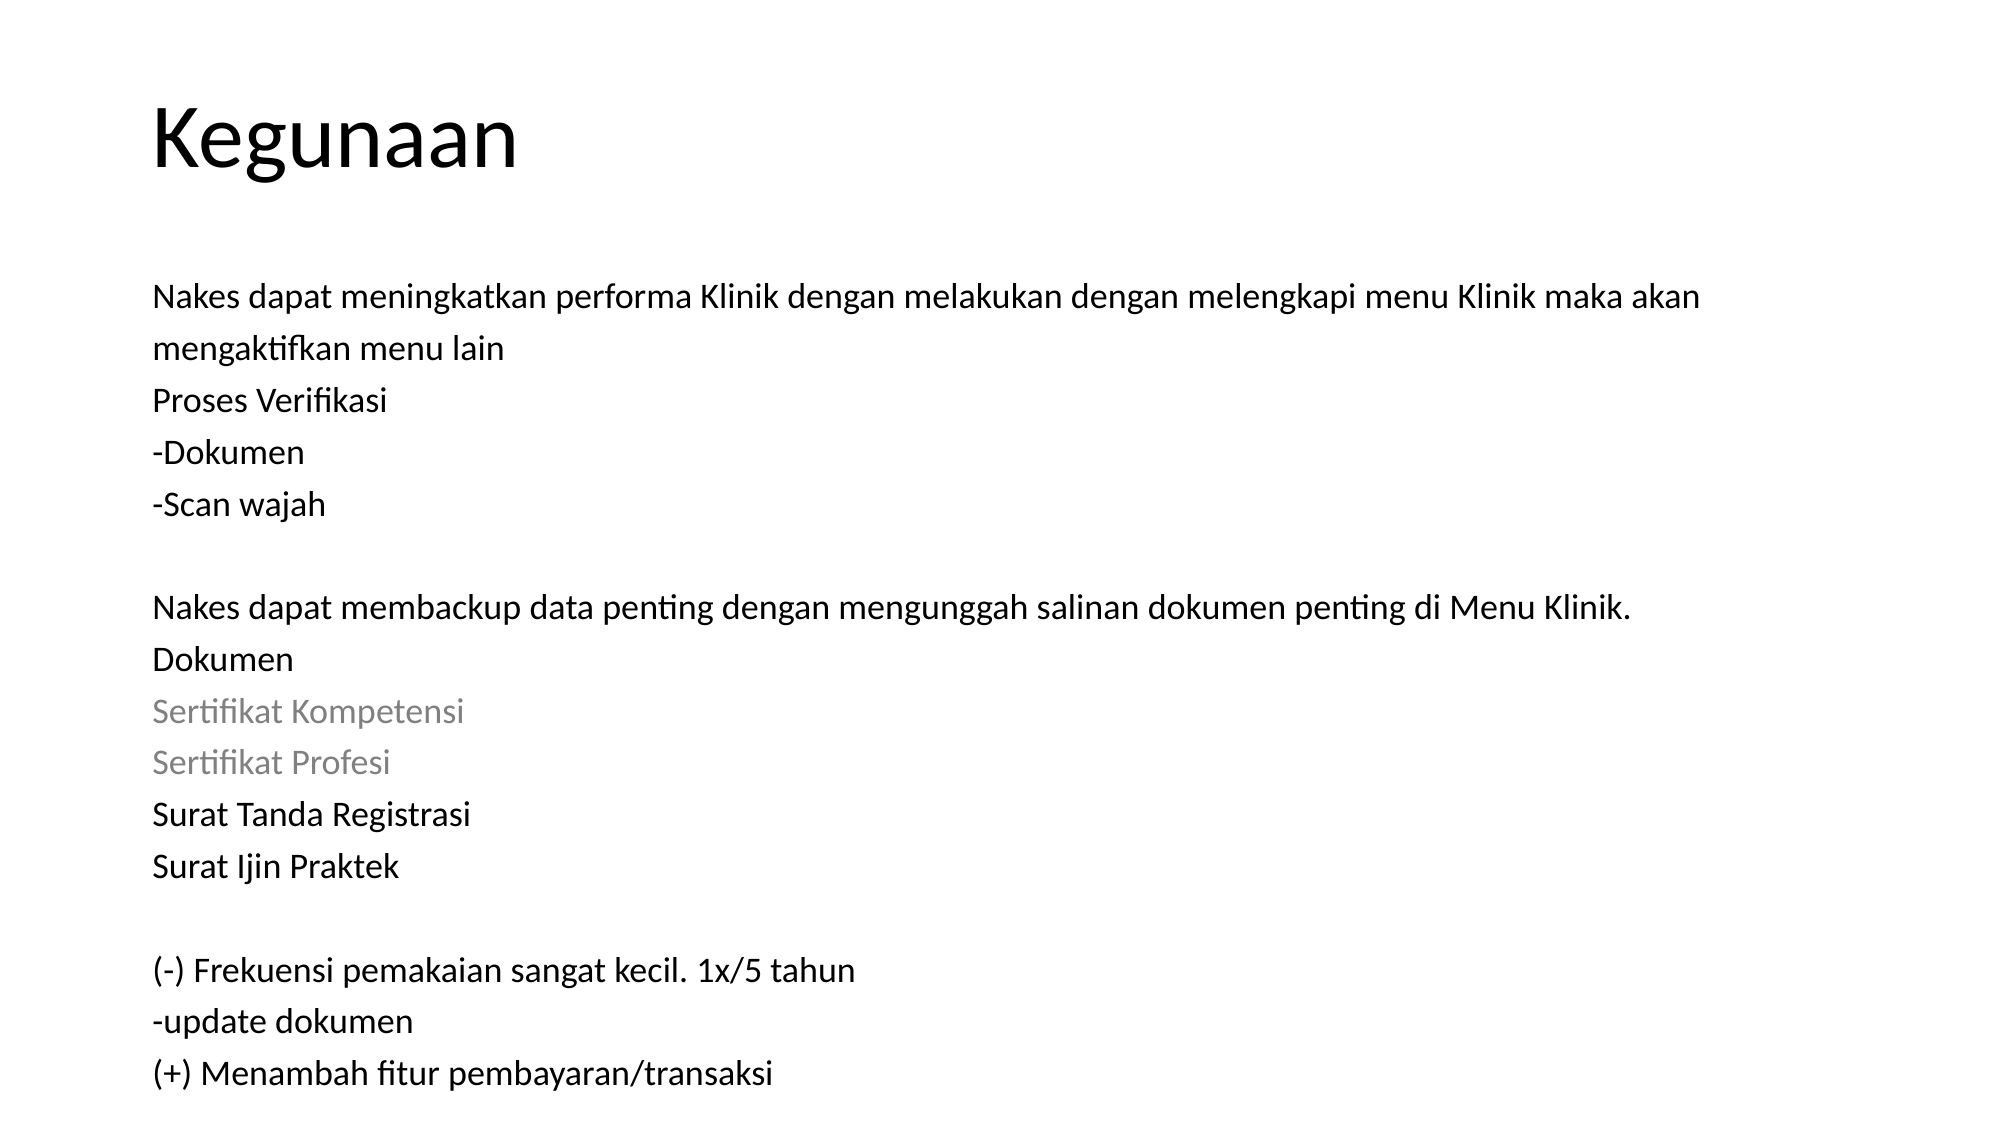

# Kegunaan

Nakes dapat meningkatkan performa Klinik dengan melakukan dengan melengkapi menu Klinik maka akan
mengaktifkan menu lain
Proses Verifikasi
-Dokumen
-Scan wajah

Nakes dapat membackup data penting dengan mengunggah salinan dokumen penting di Menu Klinik.
Dokumen
Sertifikat Kompetensi
Sertifikat Profesi
Surat Tanda Registrasi
Surat Ijin Praktek

(-) Frekuensi pemakaian sangat kecil. 1x/5 tahun
-update dokumen
(+) Menambah fitur pembayaran/transaksi